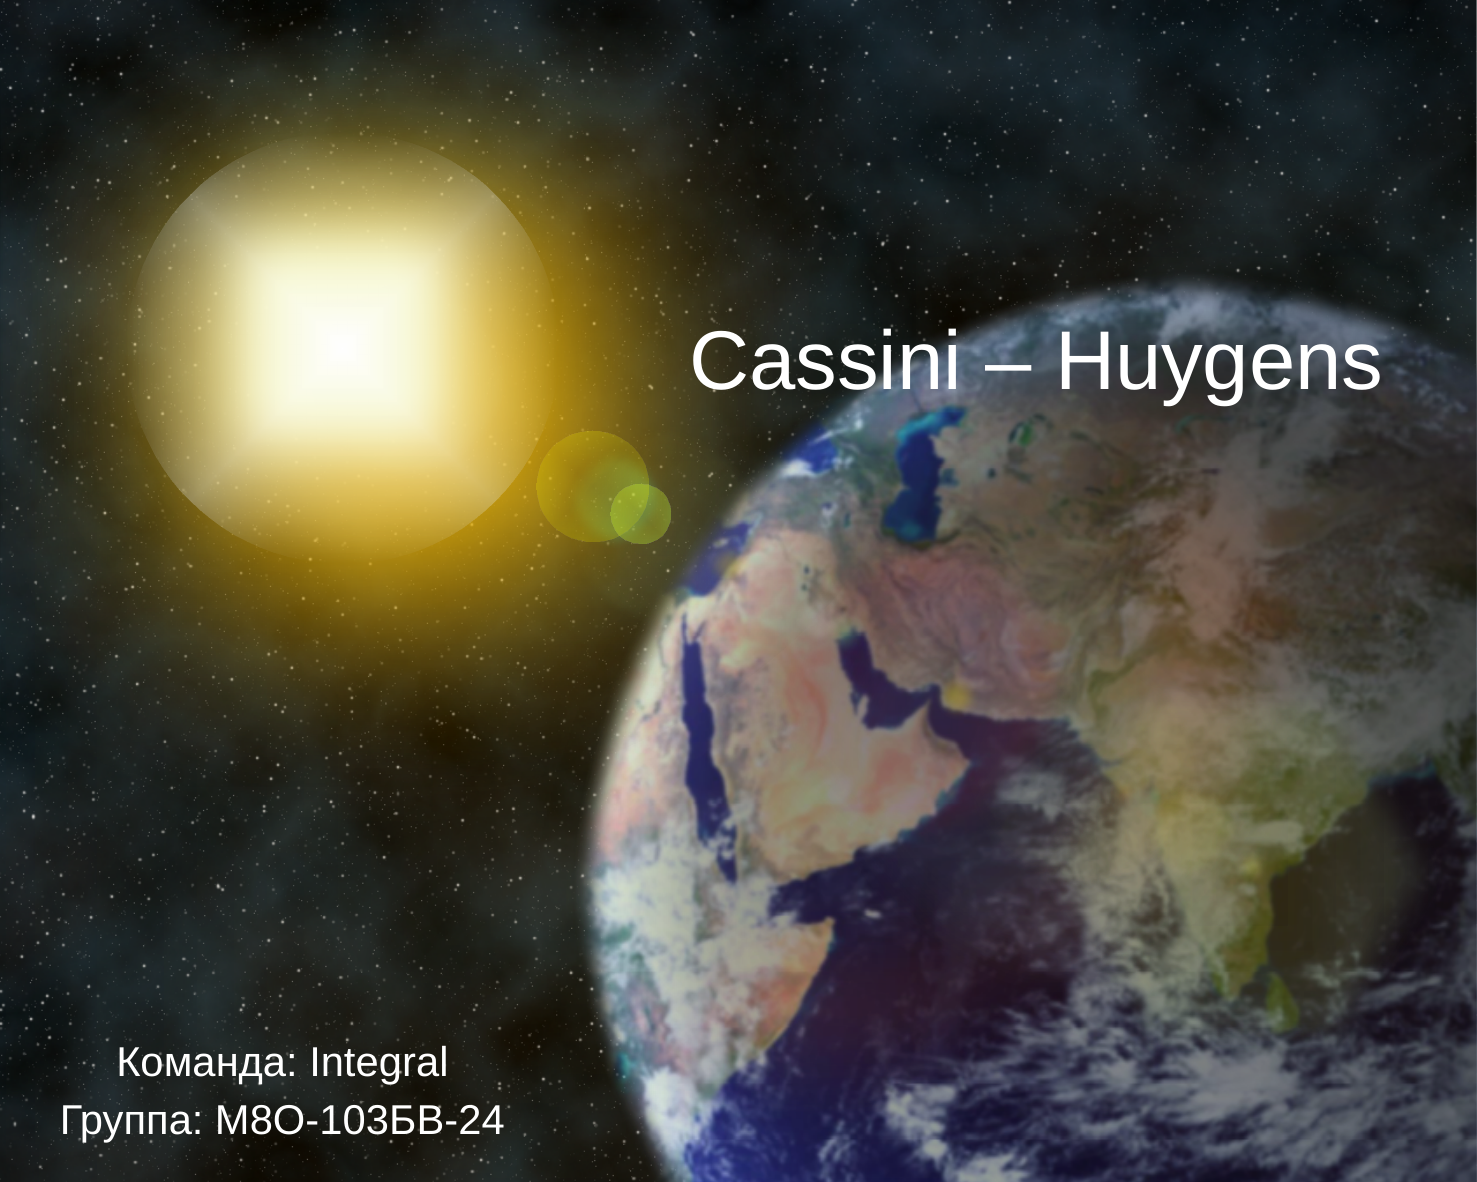

# Cassini – Huygens
Команда: Integral
Группа: М8О-103БВ-24